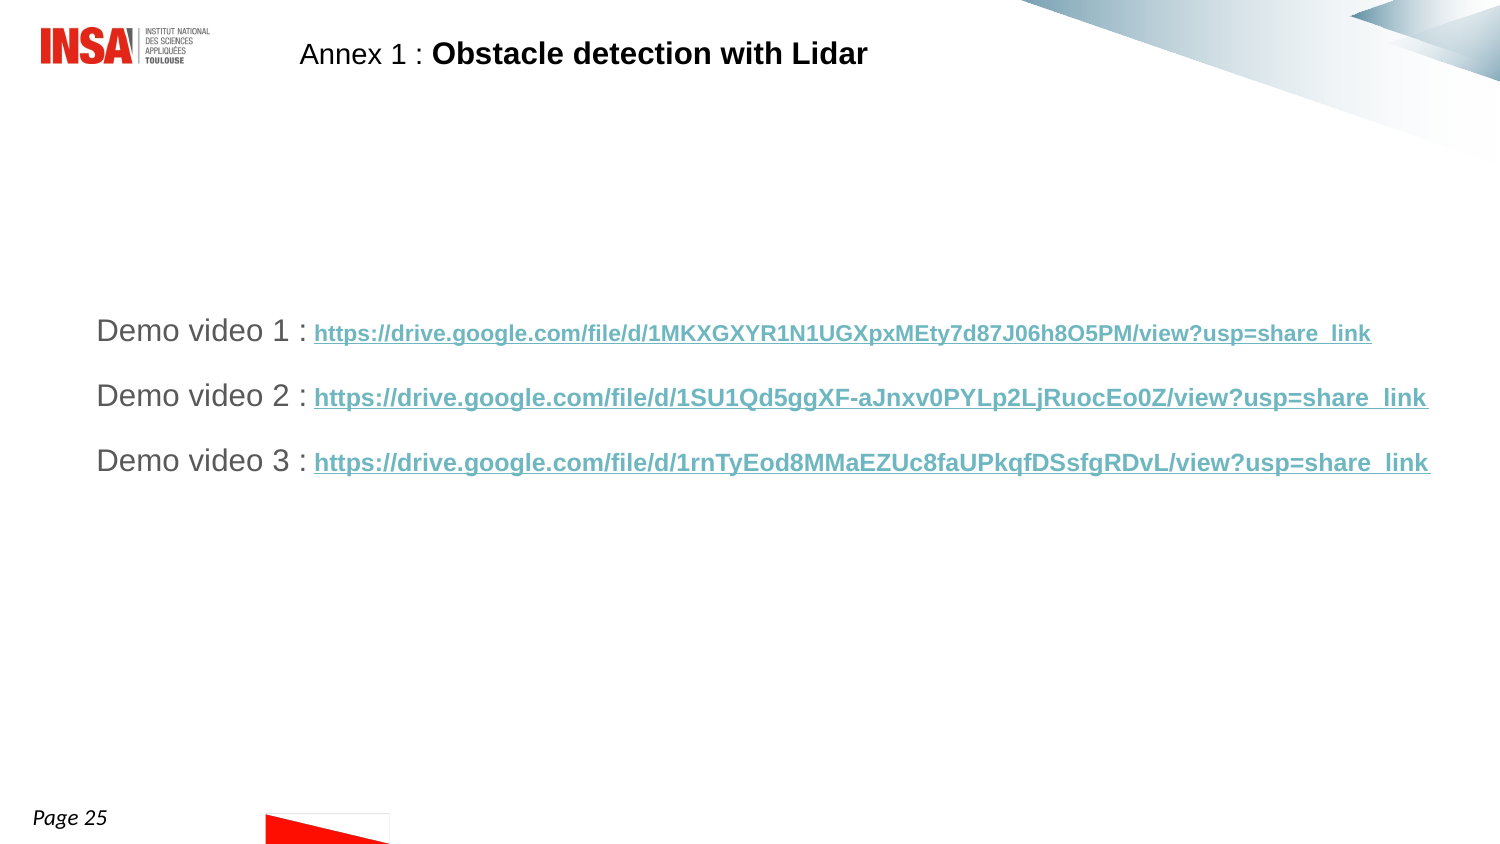

Annex 1 : Obstacle detection with Lidar

Demo video 1 : https://drive.google.com/file/d/1MKXGXYR1N1UGXpxMEty7d87J06h8O5PM/view?usp=share_link

Demo video 2 : https://drive.google.com/file/d/1SU1Qd5ggXF-aJnxv0PYLp2LjRuocEo0Z/view?usp=share_link

Demo video 3 : https://drive.google.com/file/d/1rnTyEod8MMaEZUc8faUPkqfDSsfgRDvL/view?usp=share_link